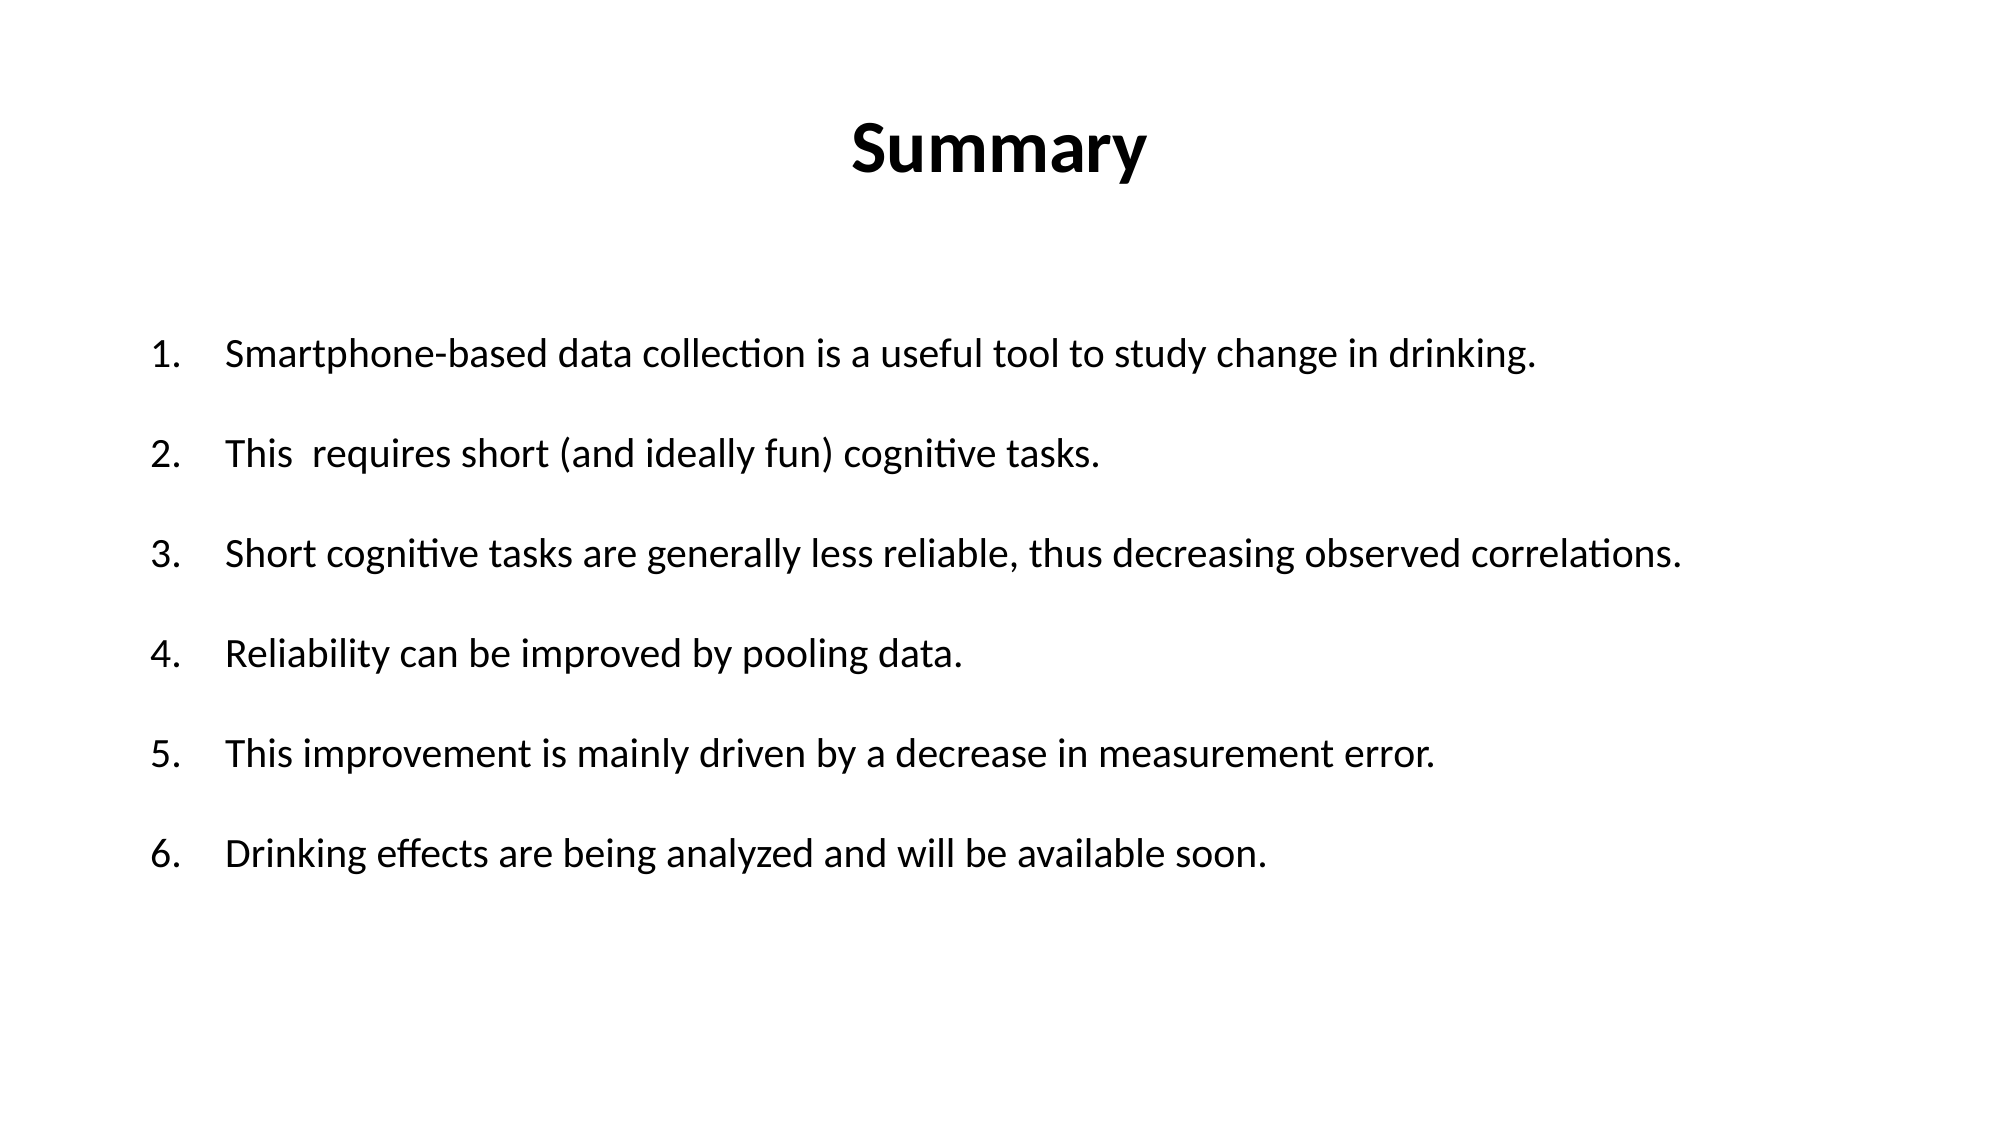

Summary
Smartphone-based data collection is a useful tool to study change in drinking.
This  requires short (and ideally fun) cognitive tasks.
Short cognitive tasks are generally less reliable, thus decreasing observed correlations.
Reliability can be improved by pooling data.
This improvement is mainly driven by a decrease in measurement error.
Drinking effects are being analyzed and will be available soon.